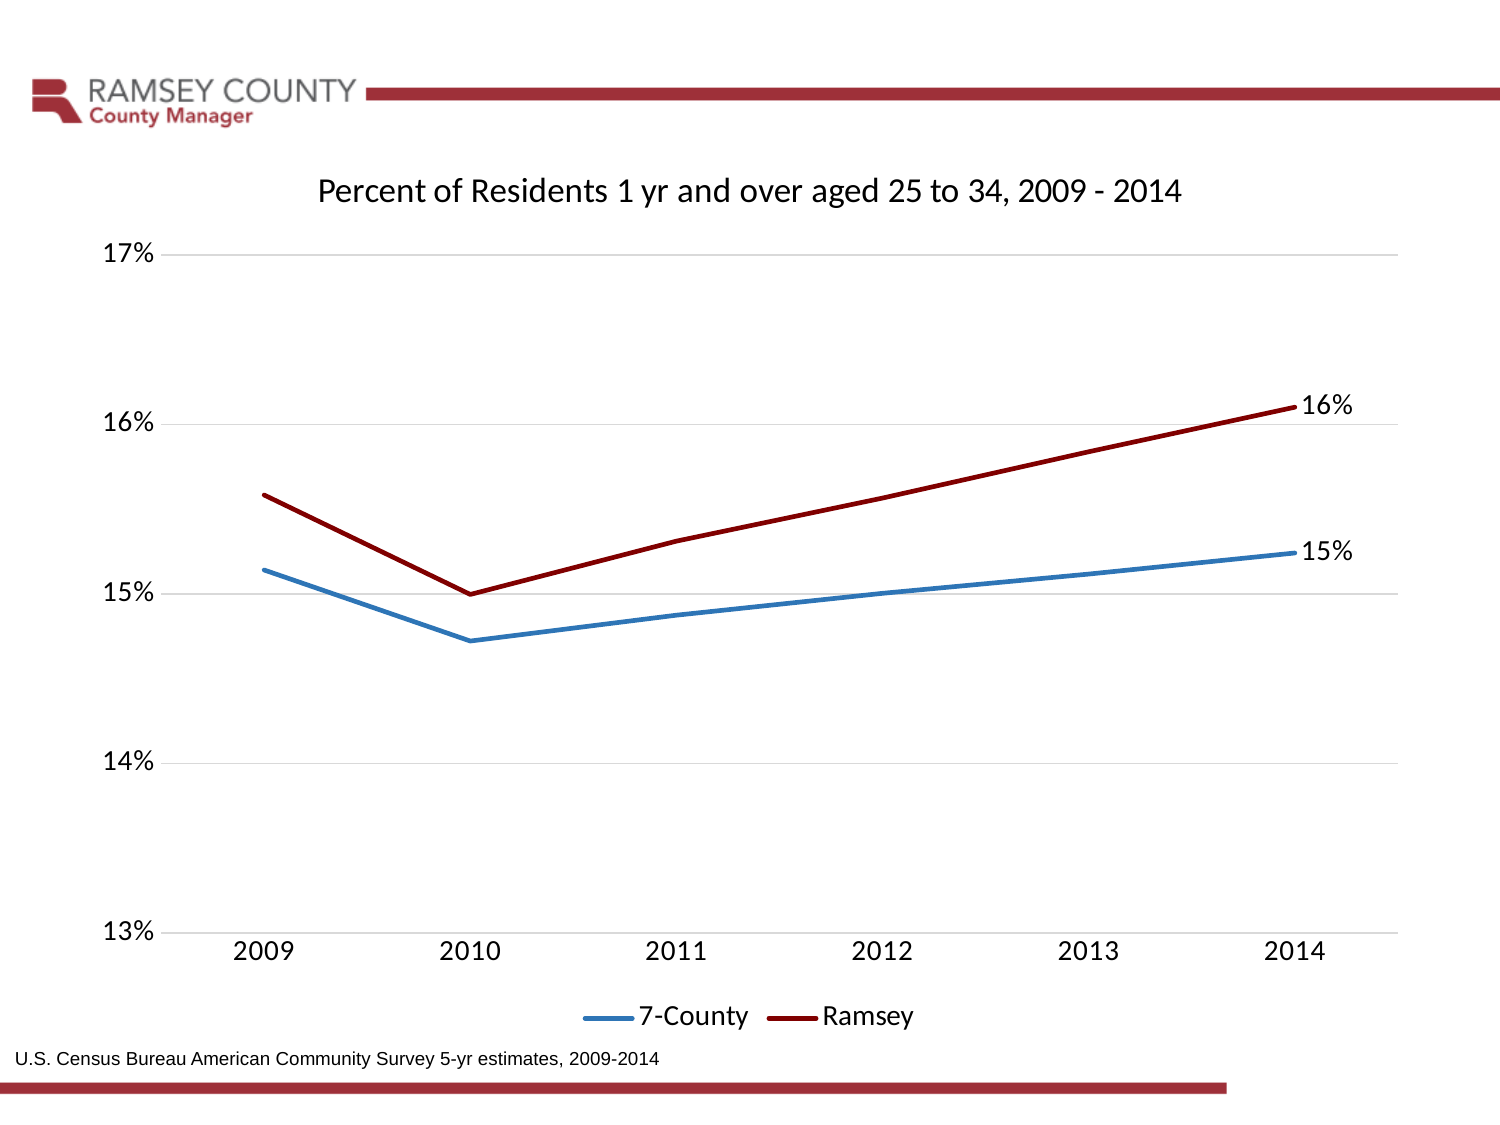

### Chart: Percent of Residents 1 yr and over aged 25 to 34, 2009 - 2014

| Category | 7-County | Ramsey |
|---|---|---|
| 2009 | 0.1514177381231389 | 0.15584099398036466 |
| 2010 | 0.14722338566414883 | 0.14997106907334343 |
| 2011 | 0.14874863379180686 | 0.15312217085813631 |
| 2012 | 0.15003762840138615 | 0.15566058334755906 |
| 2013 | 0.15117813046570958 | 0.1583920538551071 |
| 2014 | 0.15241925805581127 | 0.16102213935329834 |
U.S. Census Bureau American Community Survey 5-yr estimates, 2009-2014